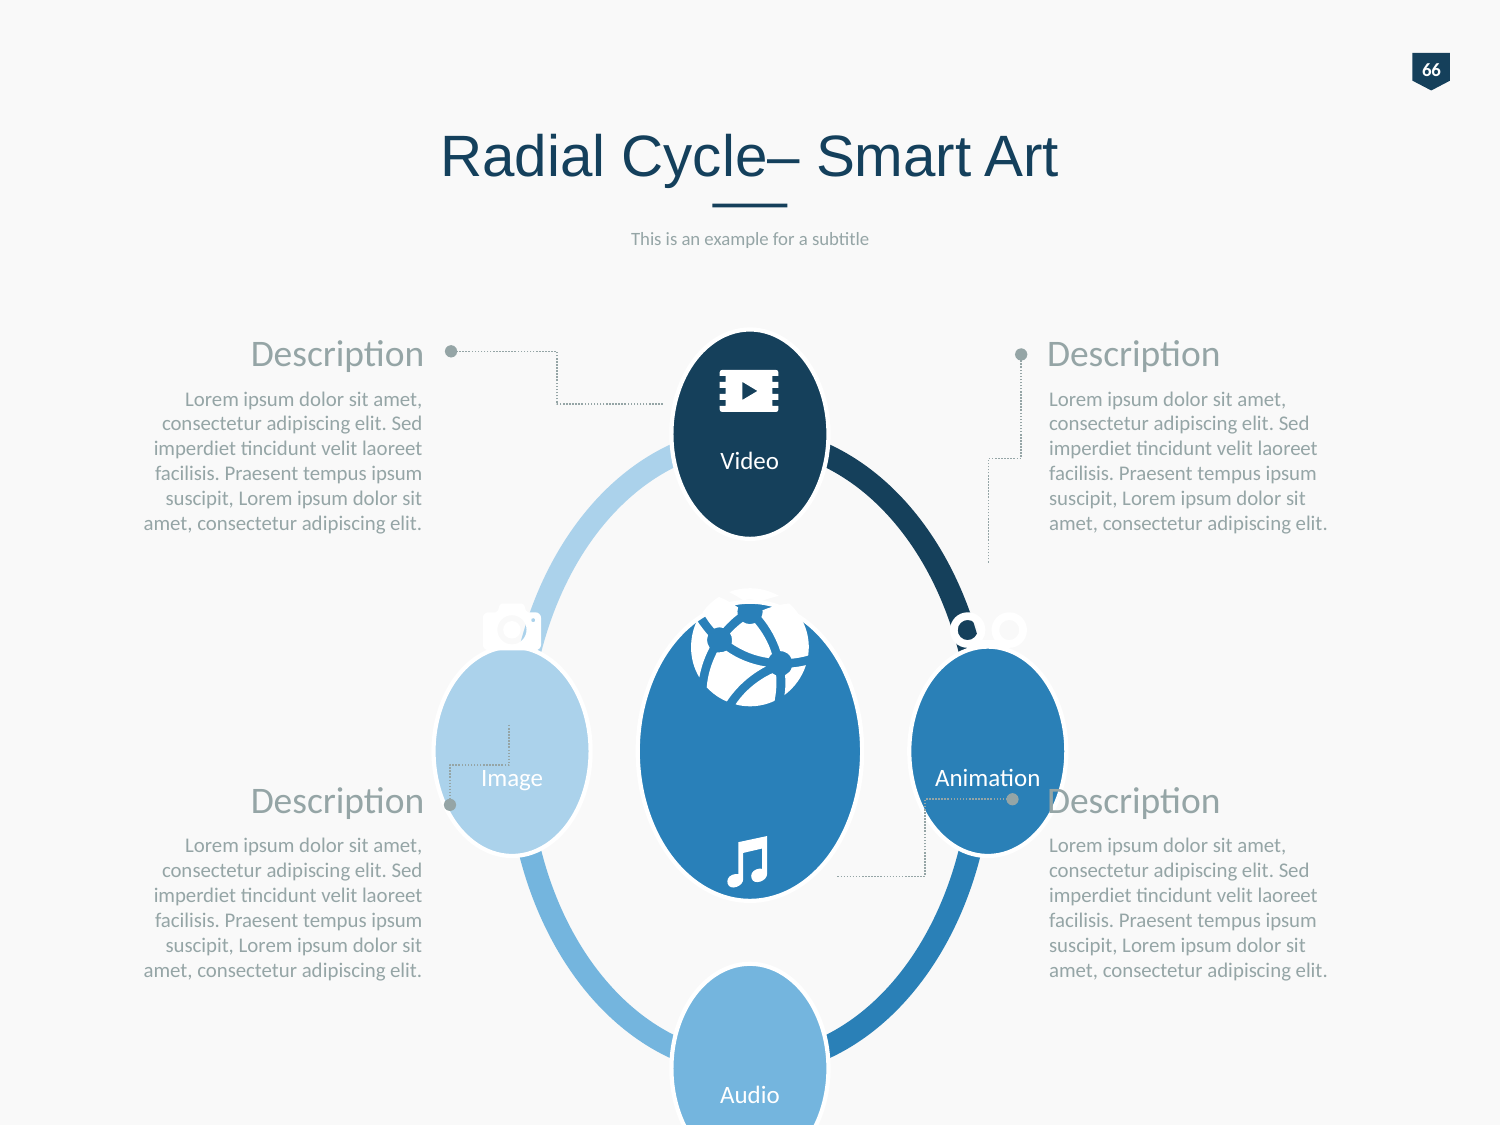

66

# Radial Cycle– Smart Art

This is an example for a subtitle

Video
Animation
Audio
Image

Description
Lorem ipsum dolor sit amet, consectetur adipiscing elit. Sed imperdiet tincidunt velit laoreet facilisis. Praesent tempus ipsum suscipit, Lorem ipsum dolor sit amet, consectetur adipiscing elit.
Description
Lorem ipsum dolor sit amet, consectetur adipiscing elit. Sed imperdiet tincidunt velit laoreet facilisis. Praesent tempus ipsum suscipit, Lorem ipsum dolor sit amet, consectetur adipiscing elit.
Description
Lorem ipsum dolor sit amet, consectetur adipiscing elit. Sed imperdiet tincidunt velit laoreet facilisis. Praesent tempus ipsum suscipit, Lorem ipsum dolor sit amet, consectetur adipiscing elit.
Description
Lorem ipsum dolor sit amet, consectetur adipiscing elit. Sed imperdiet tincidunt velit laoreet facilisis. Praesent tempus ipsum suscipit, Lorem ipsum dolor sit amet, consectetur adipiscing elit.